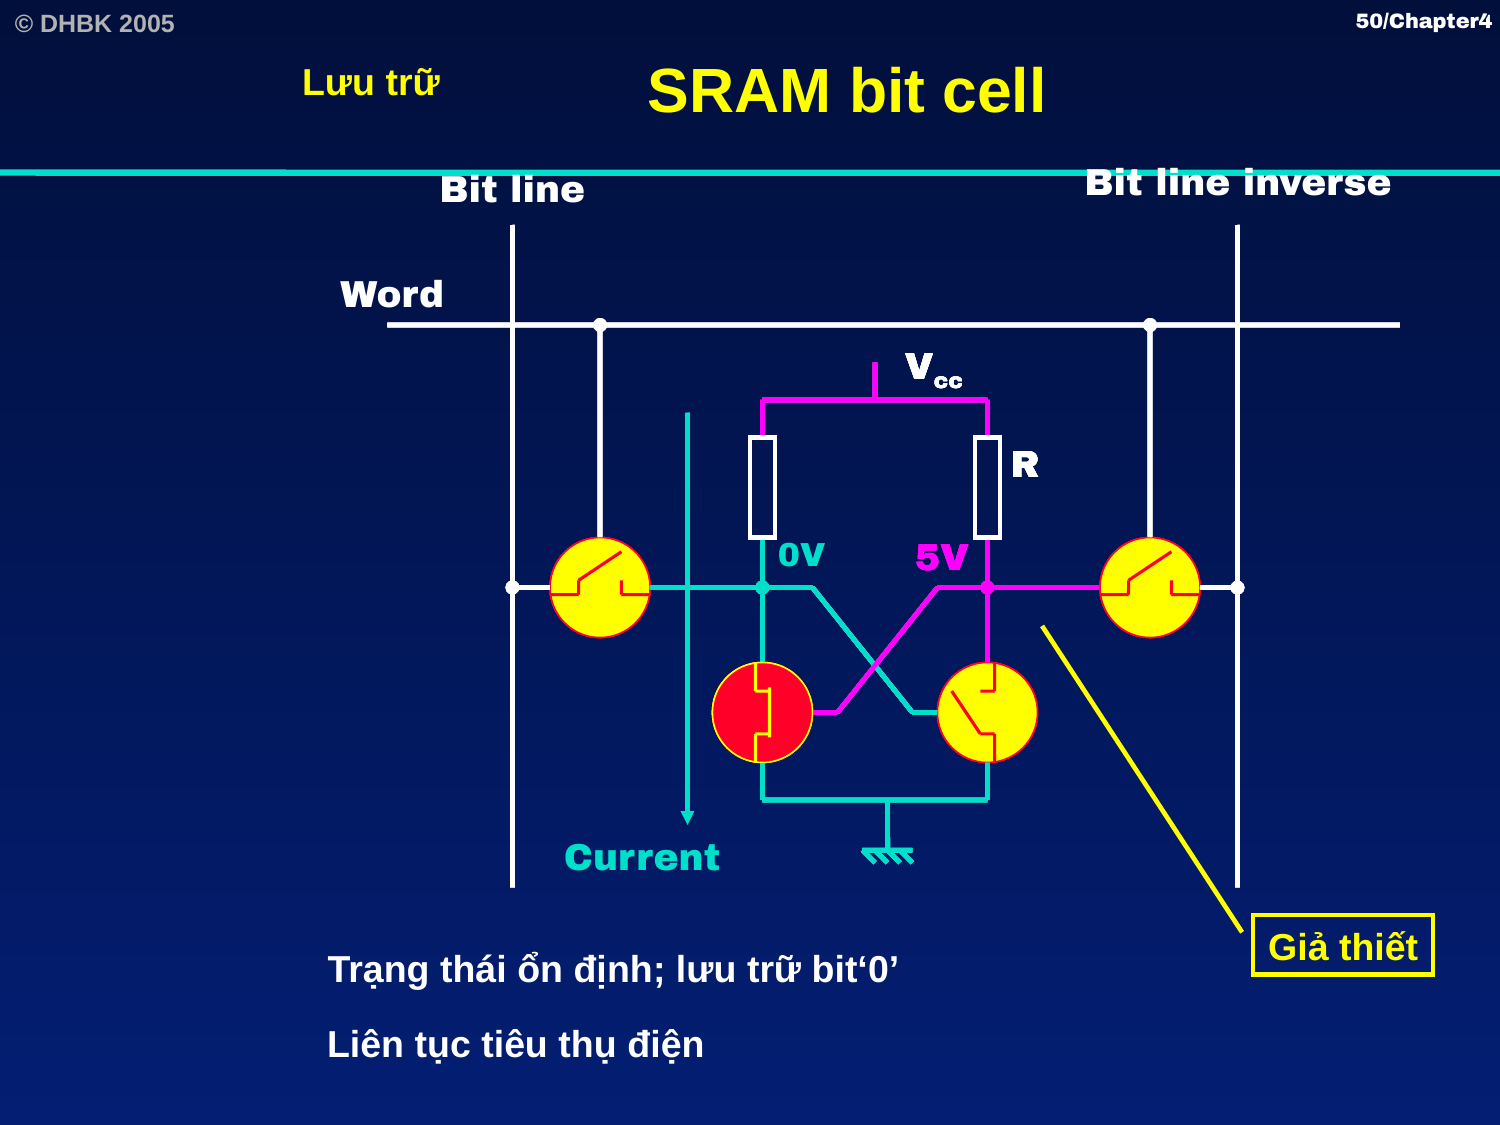

# SRAM bit cell
50/Chapter4
Lưu trữ
Bit line inverse
Bit line

Vcc

R

Vcc

R

5V

Vcc

R

5V

Vcc

R

0V
5V

Current

Word
Giả thiết
Trạng thái ổn định; lưu trữ bit‘0’
Liên tục tiêu thụ điện